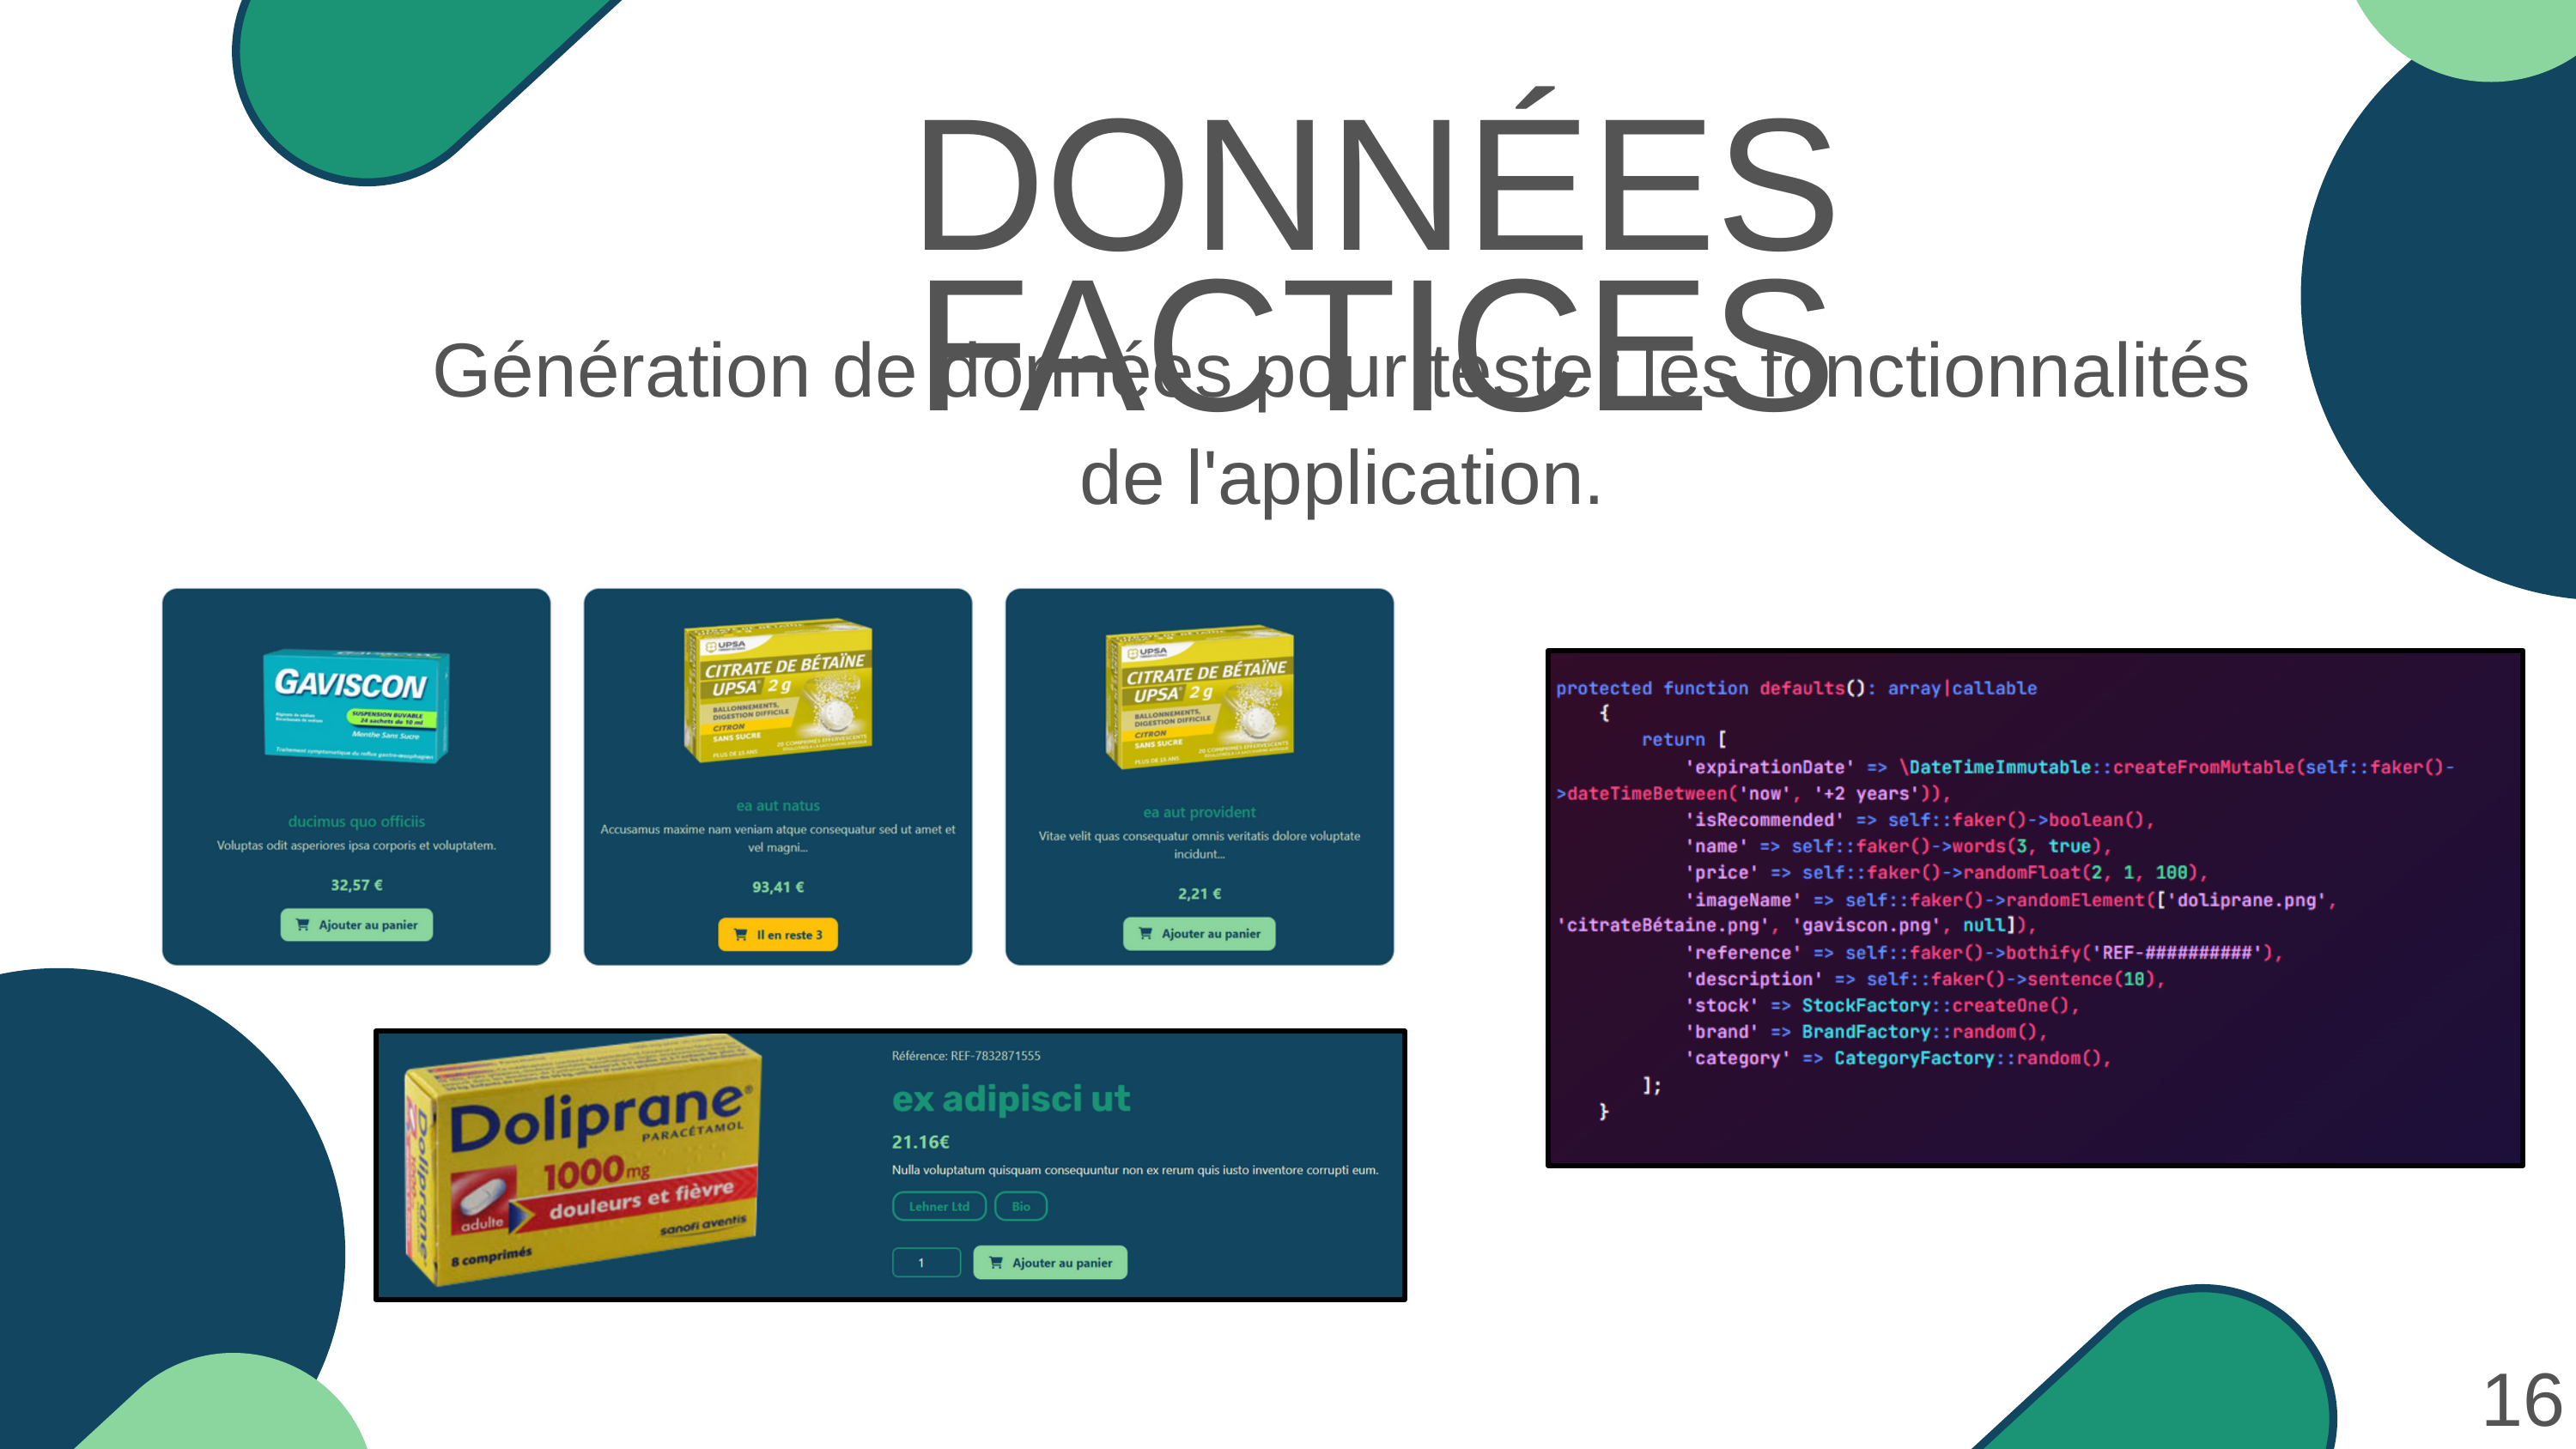

DONNÉES FACTICES
Génération de données pour tester les fonctionnalités de l'application.

16